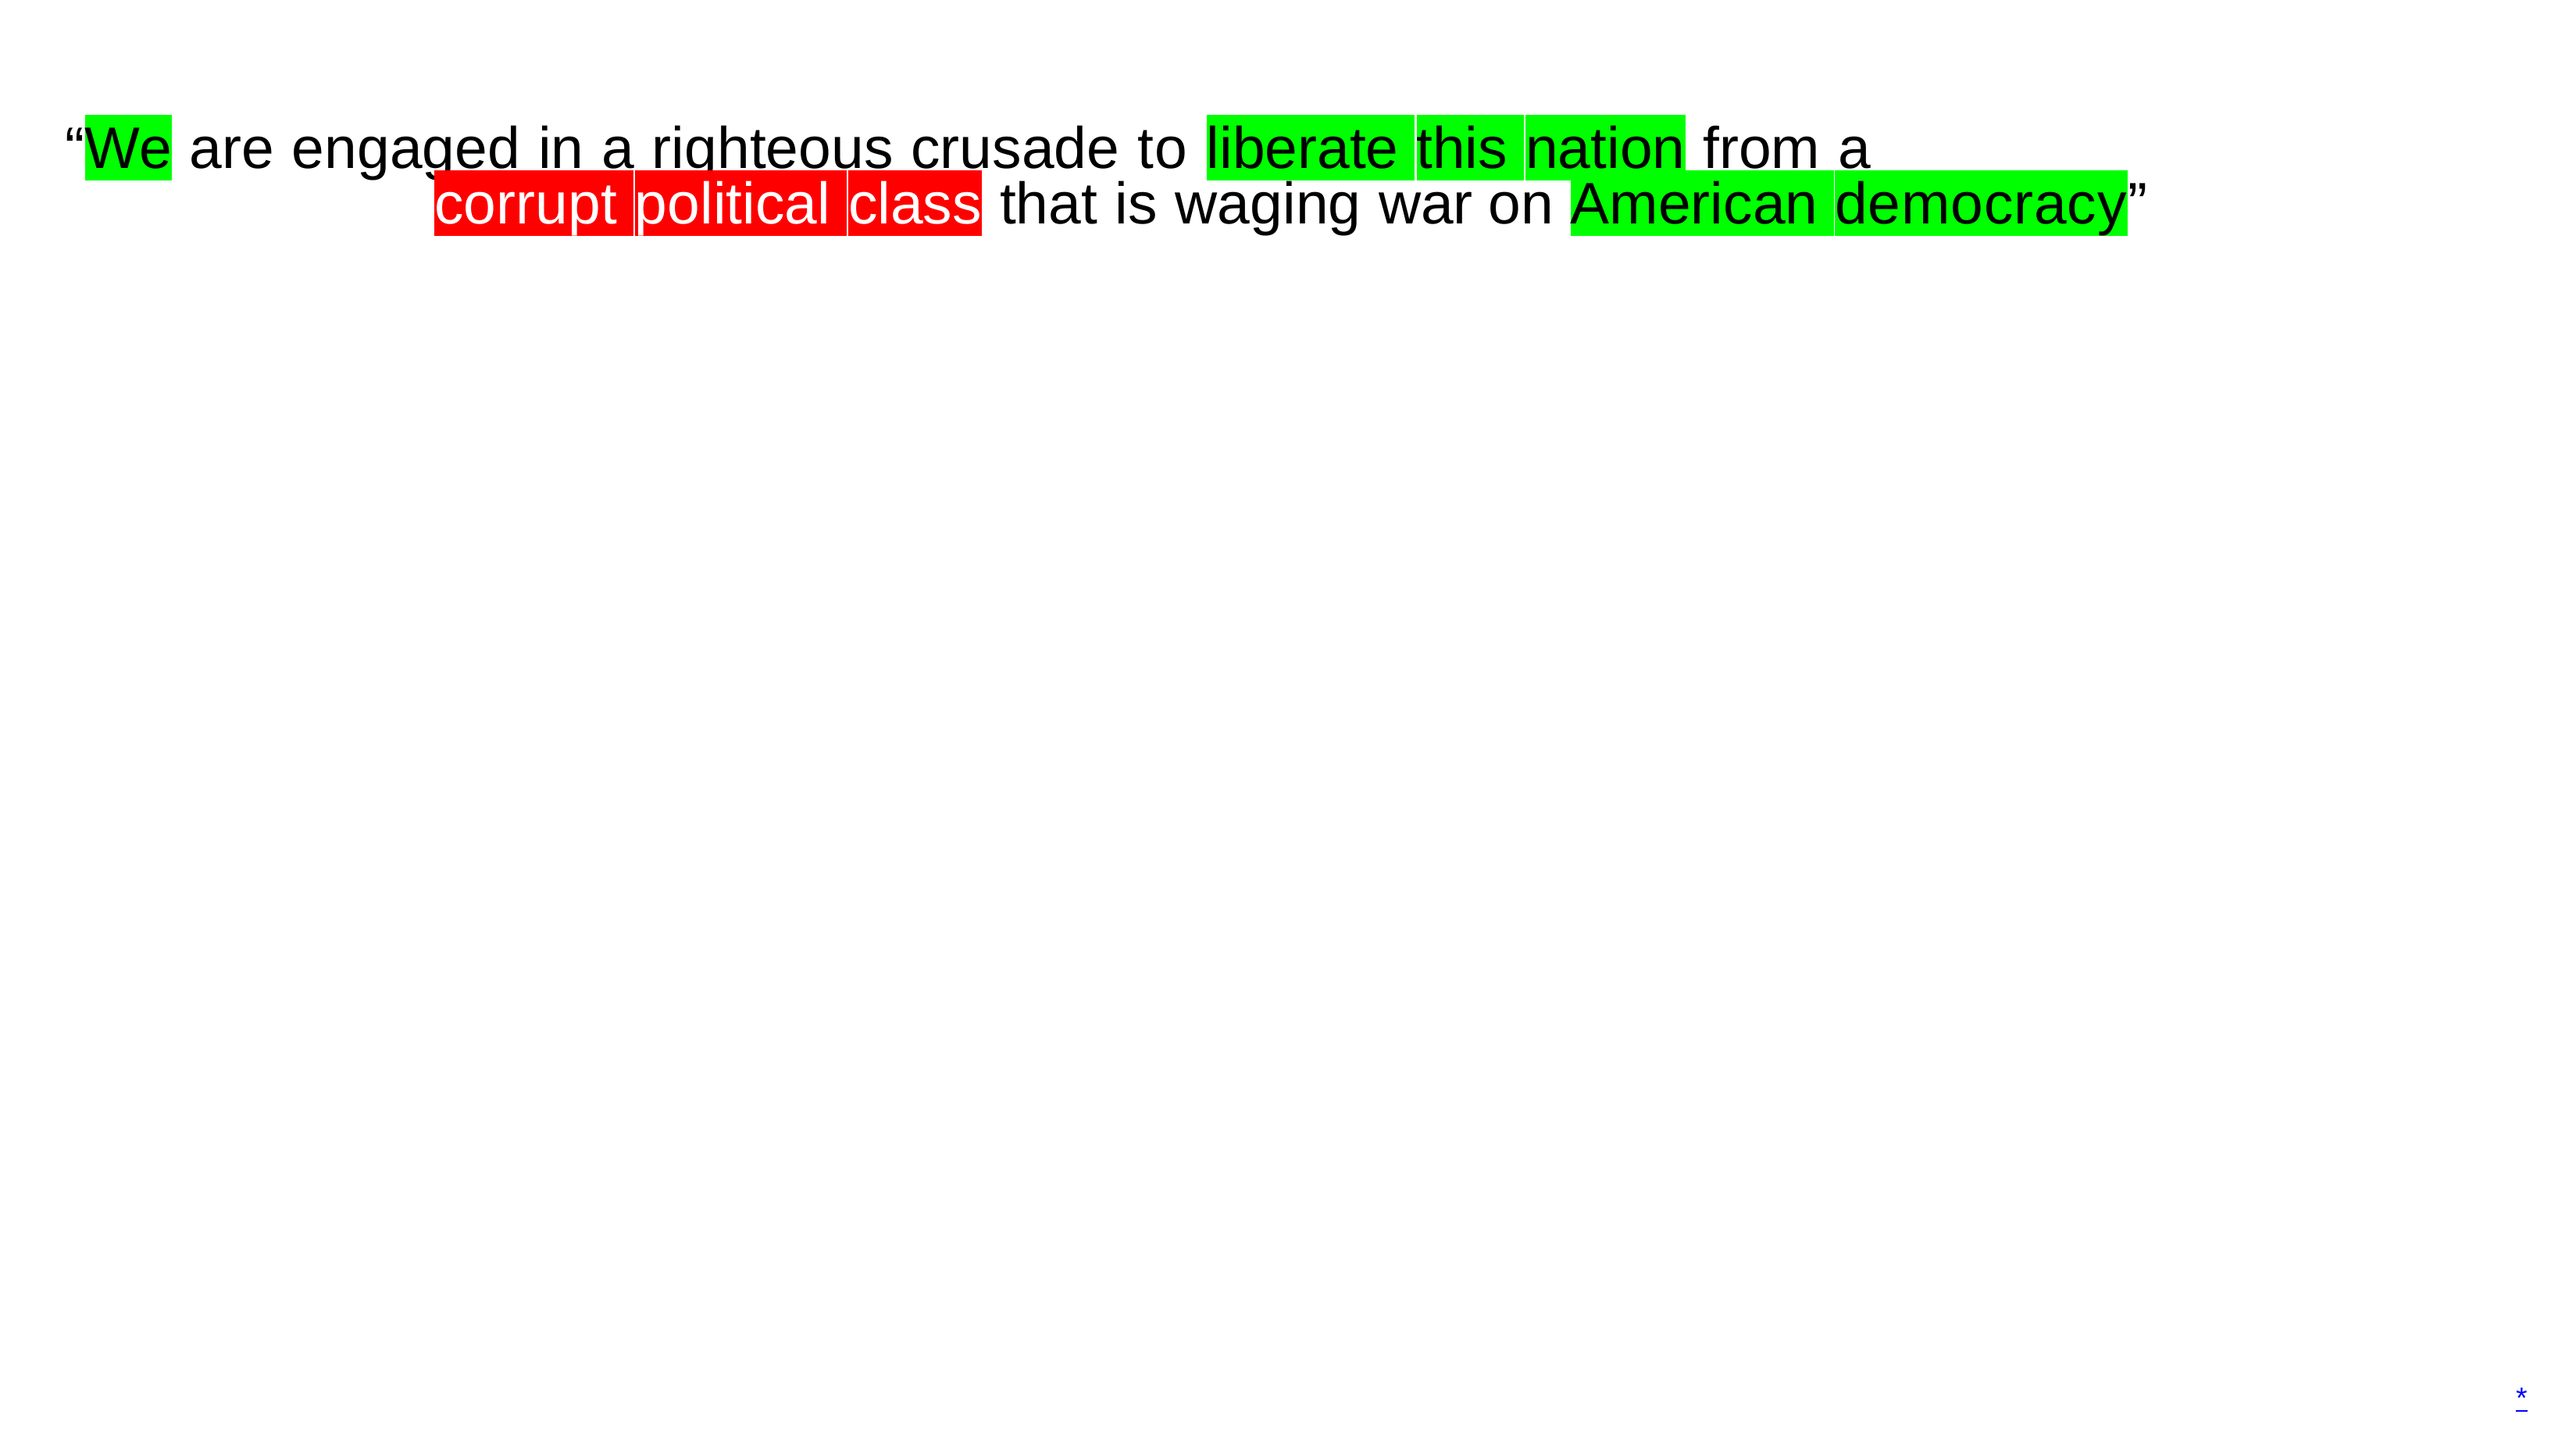

“We are engaged in a righteous crusade to liberate this nation from a
			 corrupt political class that is waging war on American democracy”
#